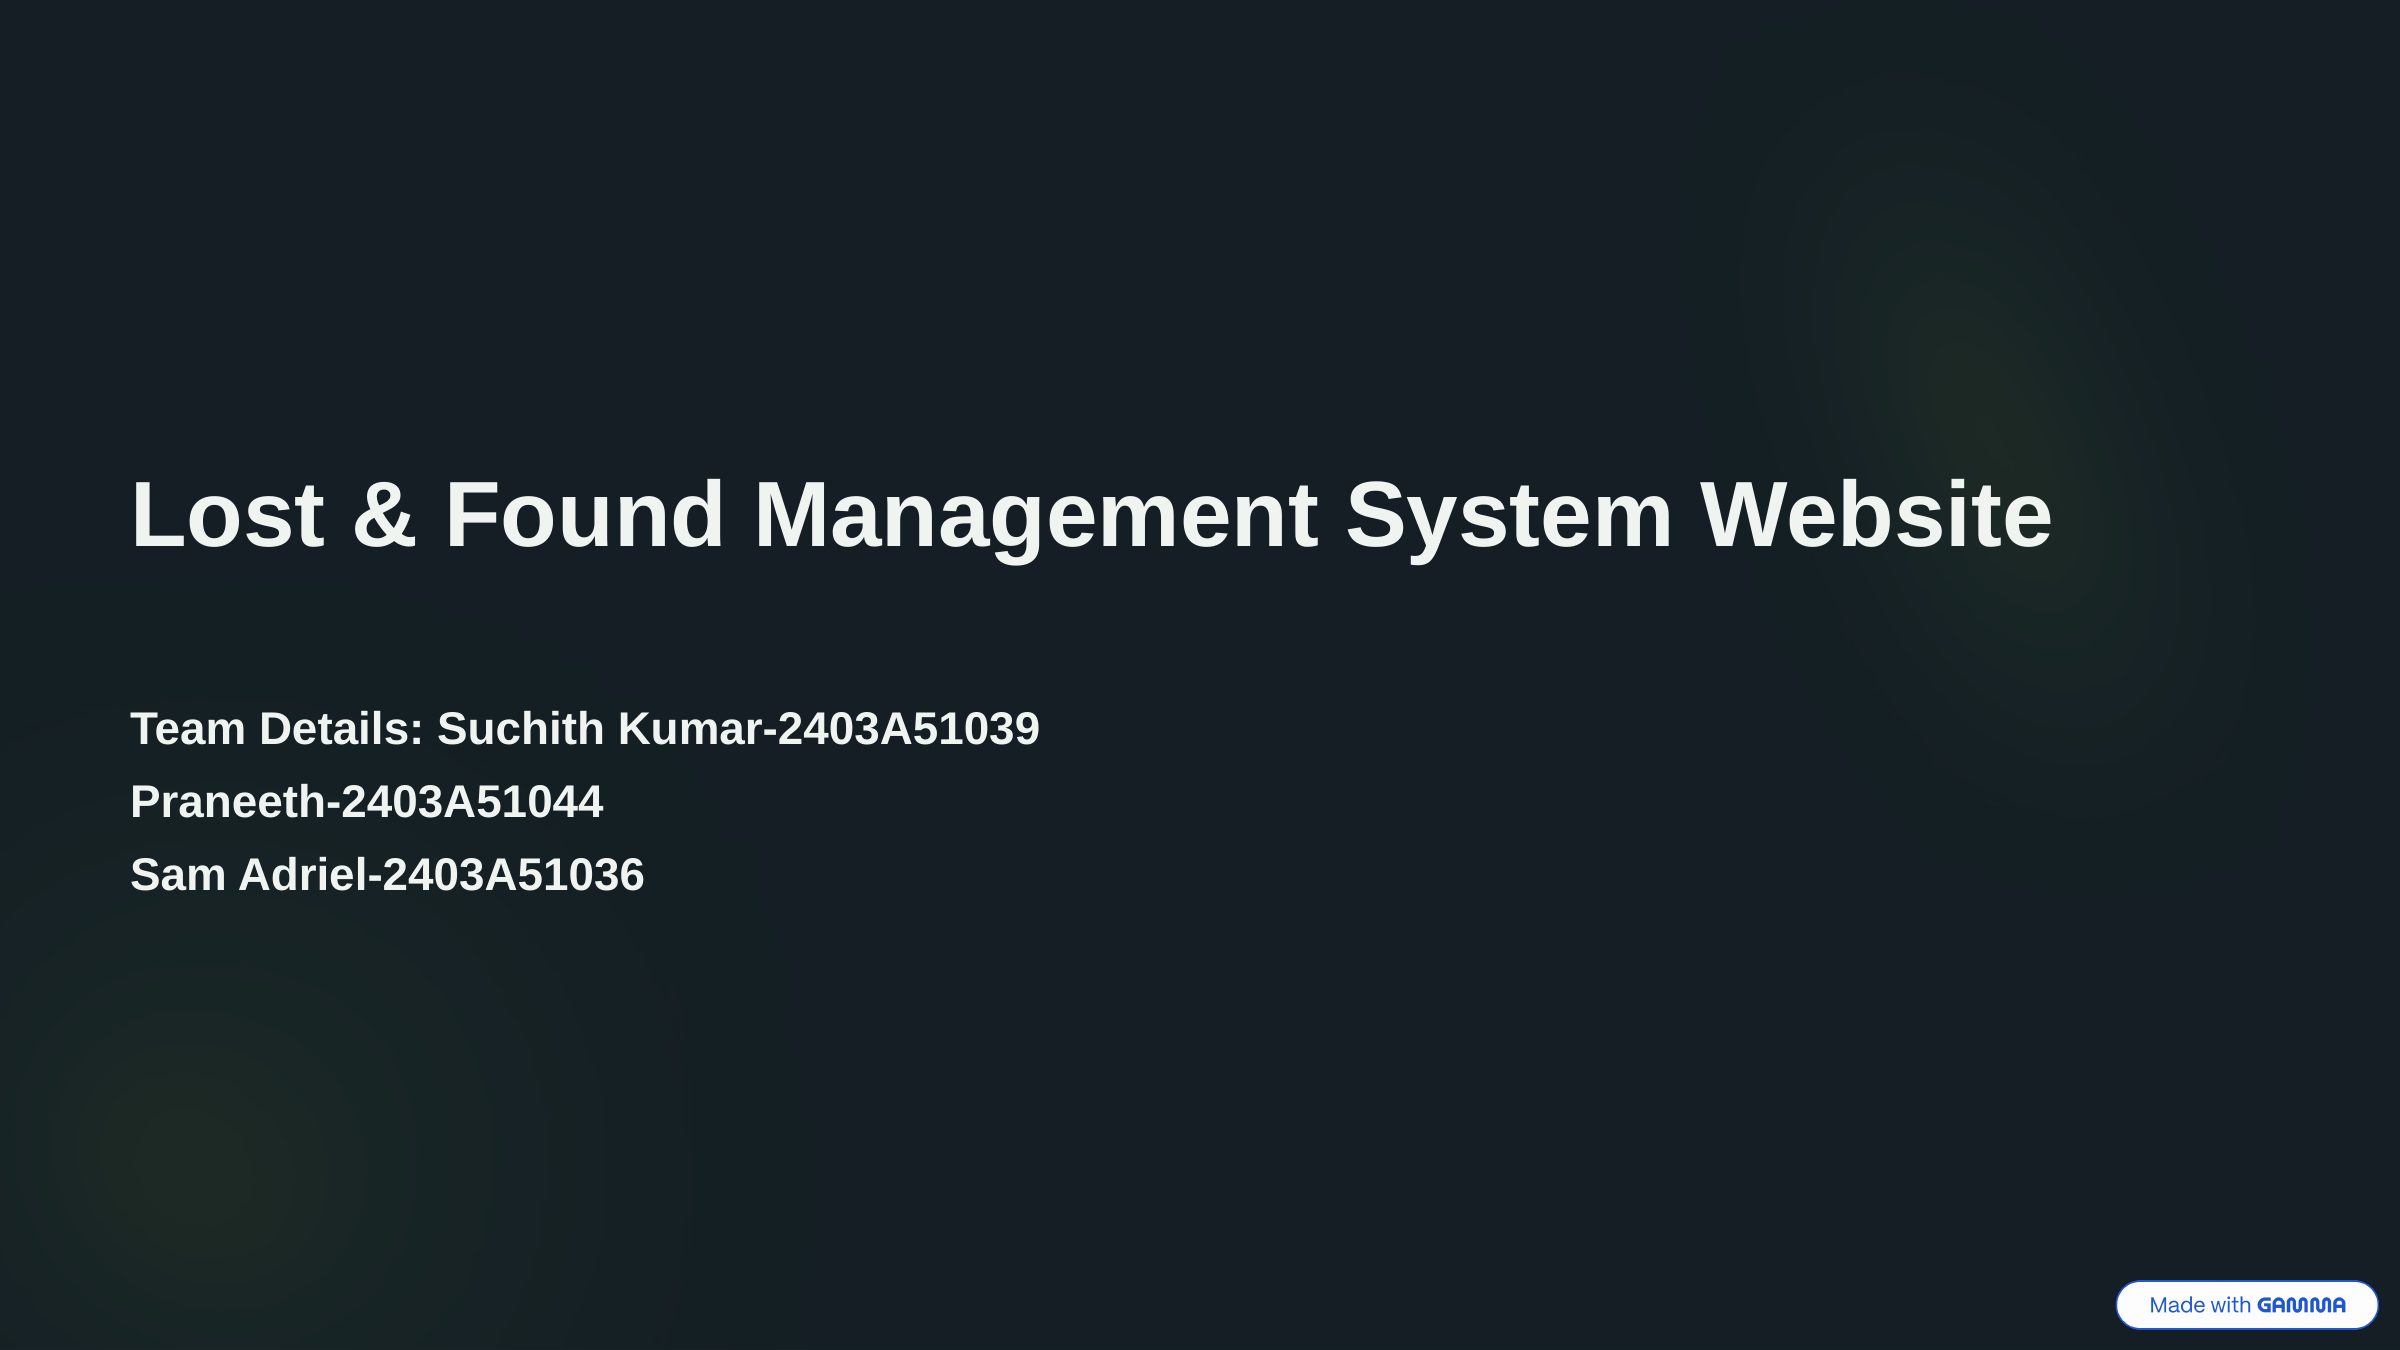

Lost & Found Management System Website
Team Details: Suchith Kumar-2403A51039
Praneeth-2403A51044
Sam Adriel-2403A51036